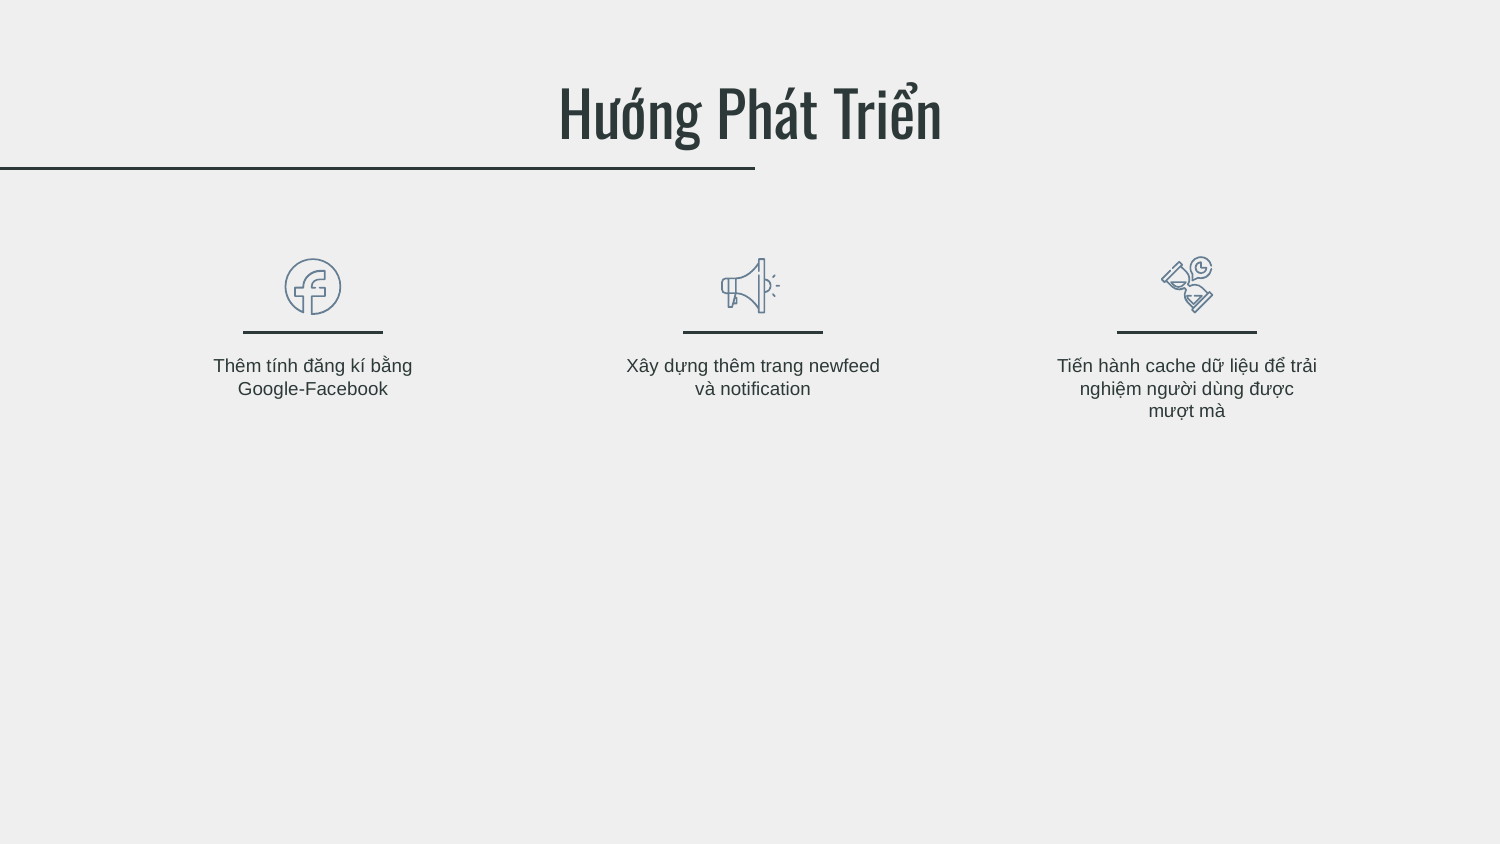

# Hướng Phát Triển

Thêm tính đăng kí bằng Google-Facebook
Xây dựng thêm trang newfeed và notification
Tiến hành cache dữ liệu để trải nghiệm người dùng được mượt mà